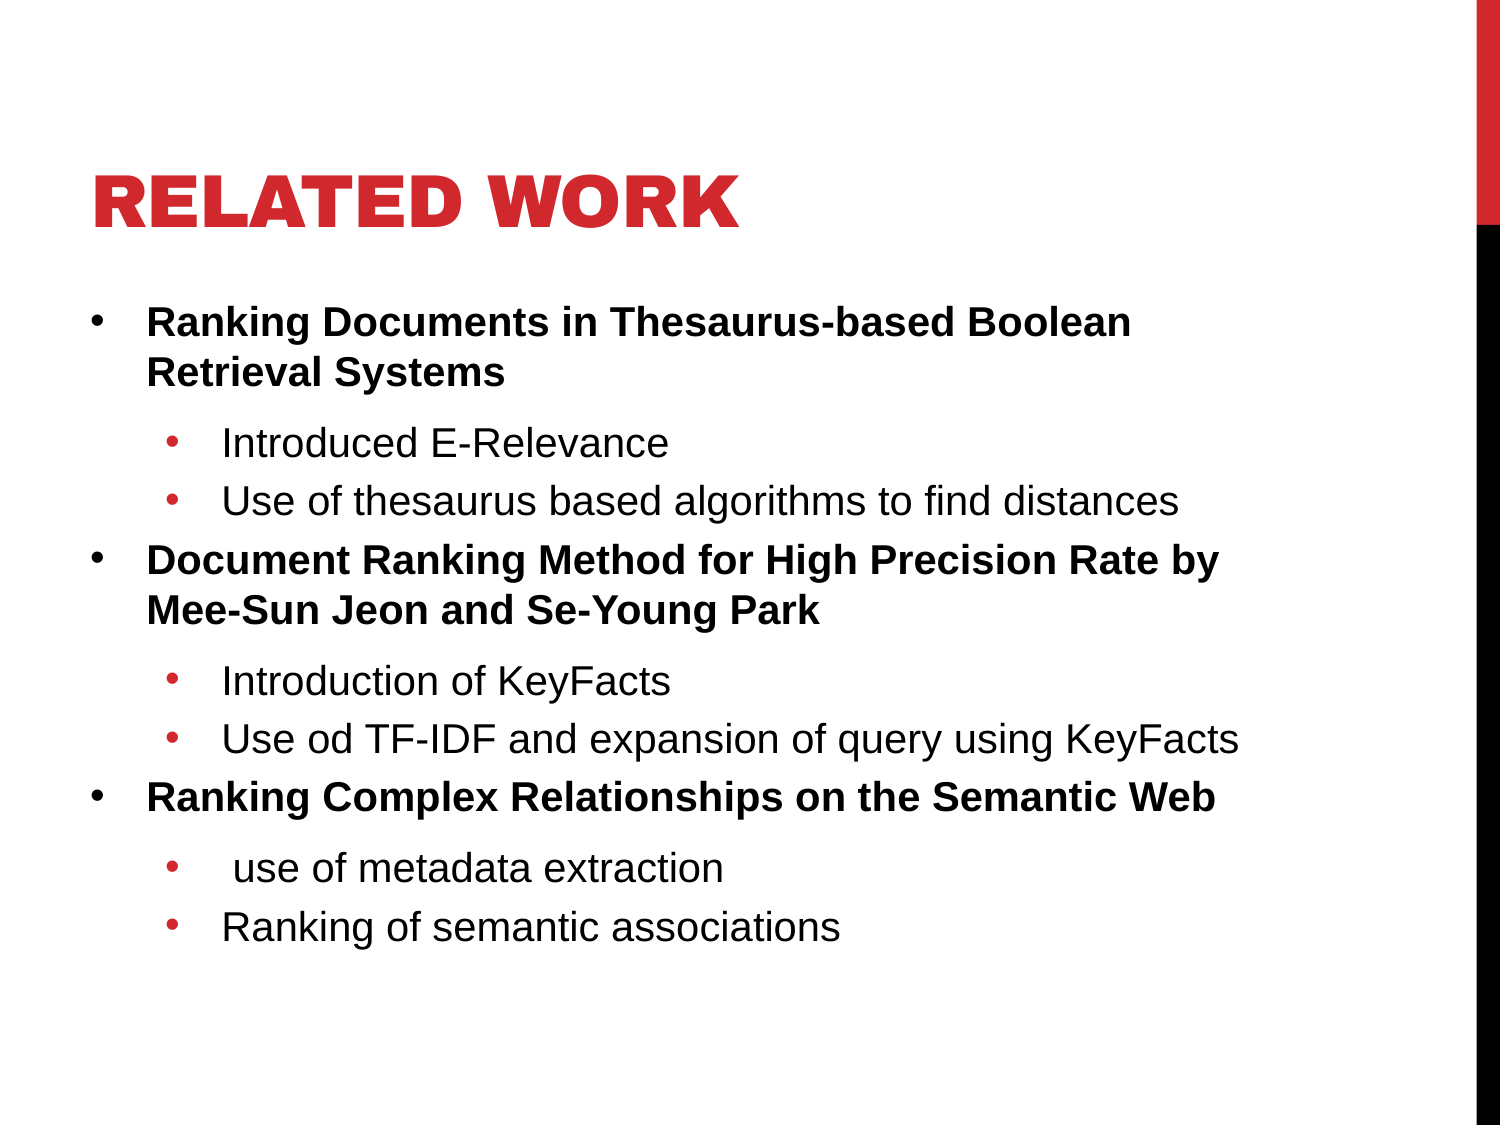

# Related work
Ranking Documents in Thesaurus-based Boolean Retrieval Systems
Introduced E-Relevance
Use of thesaurus based algorithms to find distances
Document Ranking Method for High Precision Rate by Mee-Sun Jeon and Se-Young Park
Introduction of KeyFacts
Use od TF-IDF and expansion of query using KeyFacts
Ranking Complex Relationships on the Semantic Web
 use of metadata extraction
Ranking of semantic associations